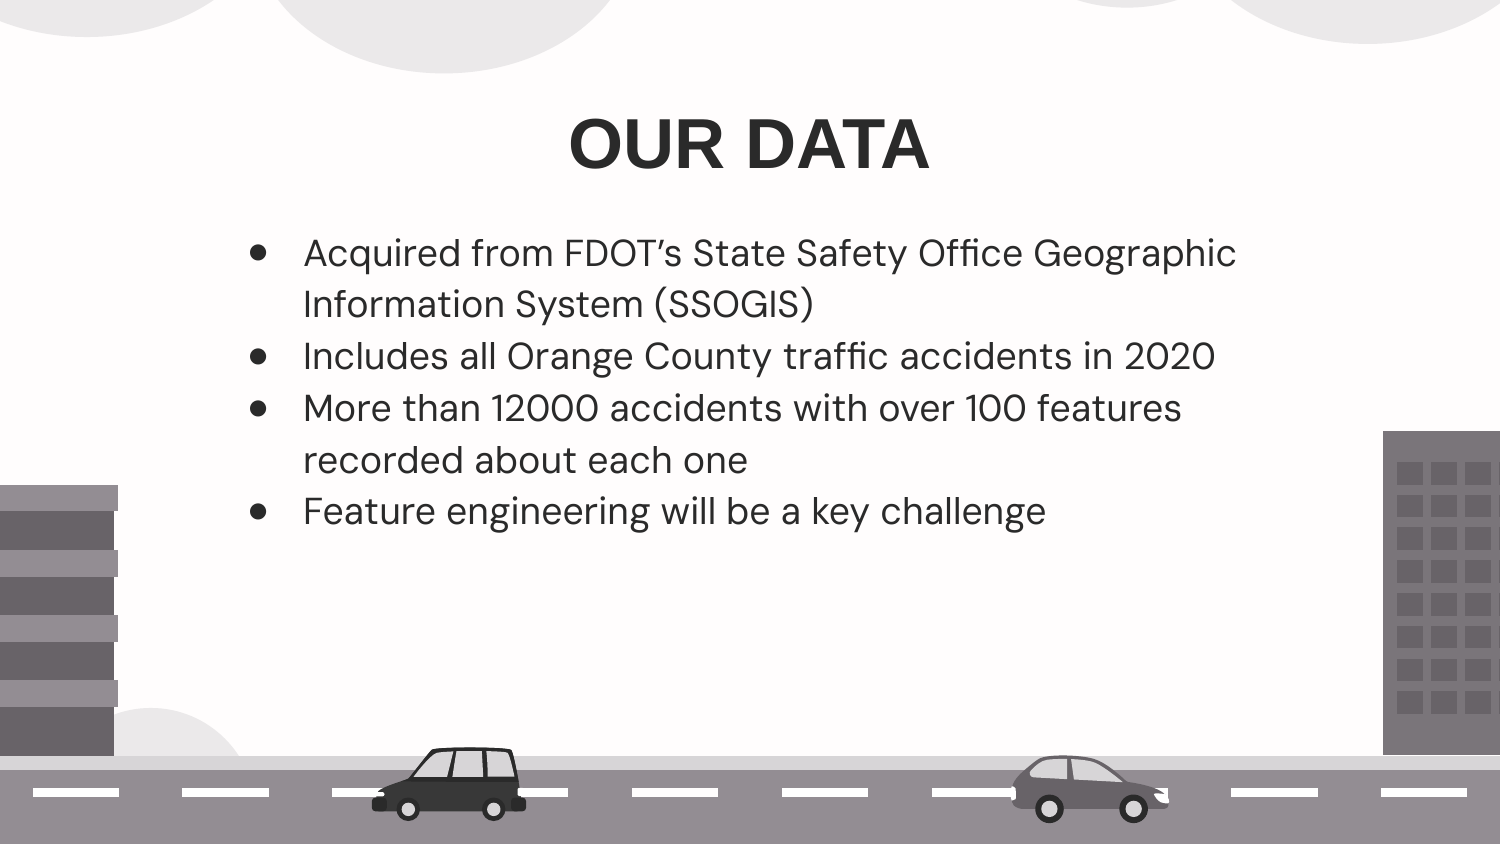

# OUR DATA
Acquired from FDOT’s State Safety Office Geographic Information System (SSOGIS)
Includes all Orange County traffic accidents in 2020
More than 12000 accidents with over 100 features recorded about each one
Feature engineering will be a key challenge